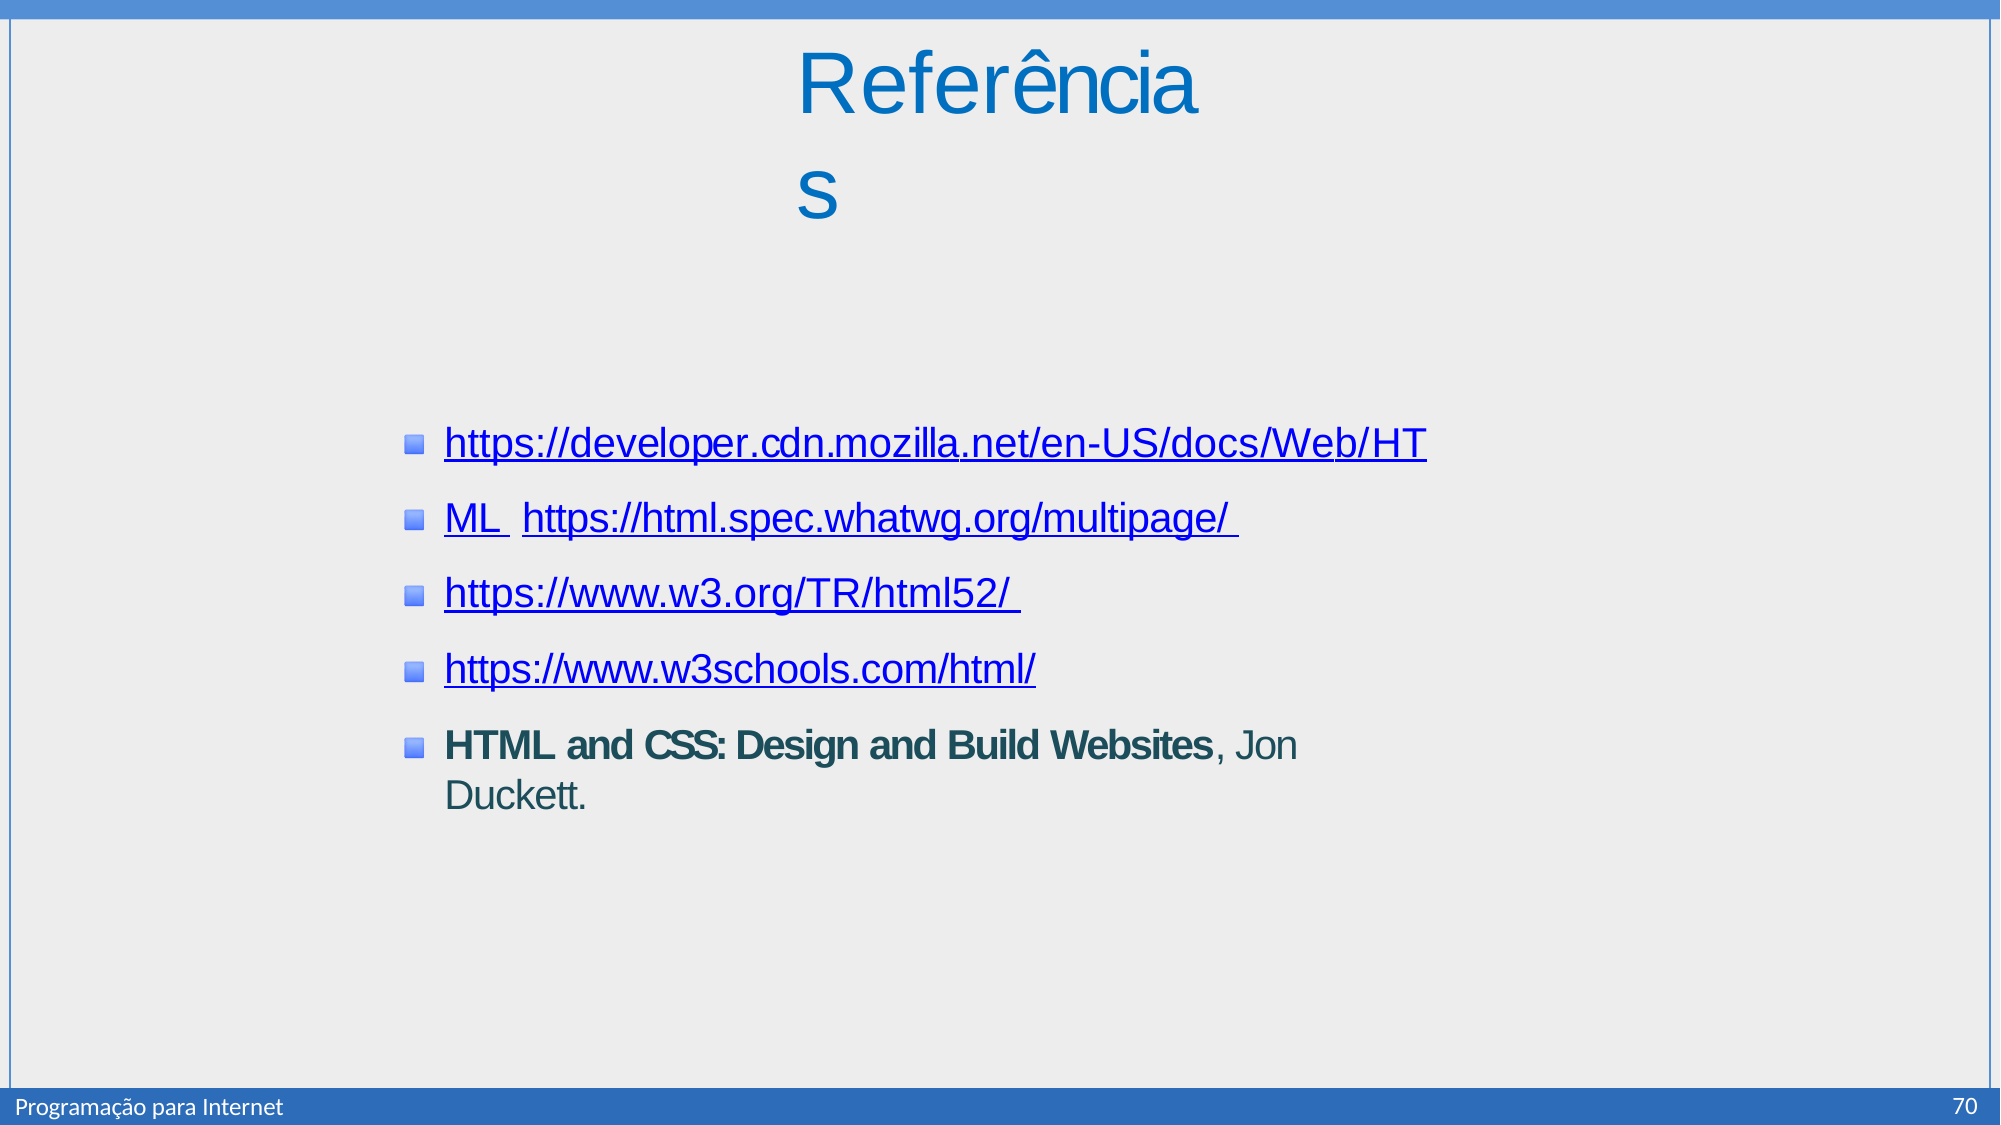

# Referências
https://developer.cdn.mozilla.net/en-US/docs/Web/HTML  https://html.spec.whatwg.org/multipage/  https://www.w3.org/TR/html52/  https://www.w3schools.com/html/
HTML and CSS: Design and Build Websites, Jon Duckett.

70
Programação para Internet